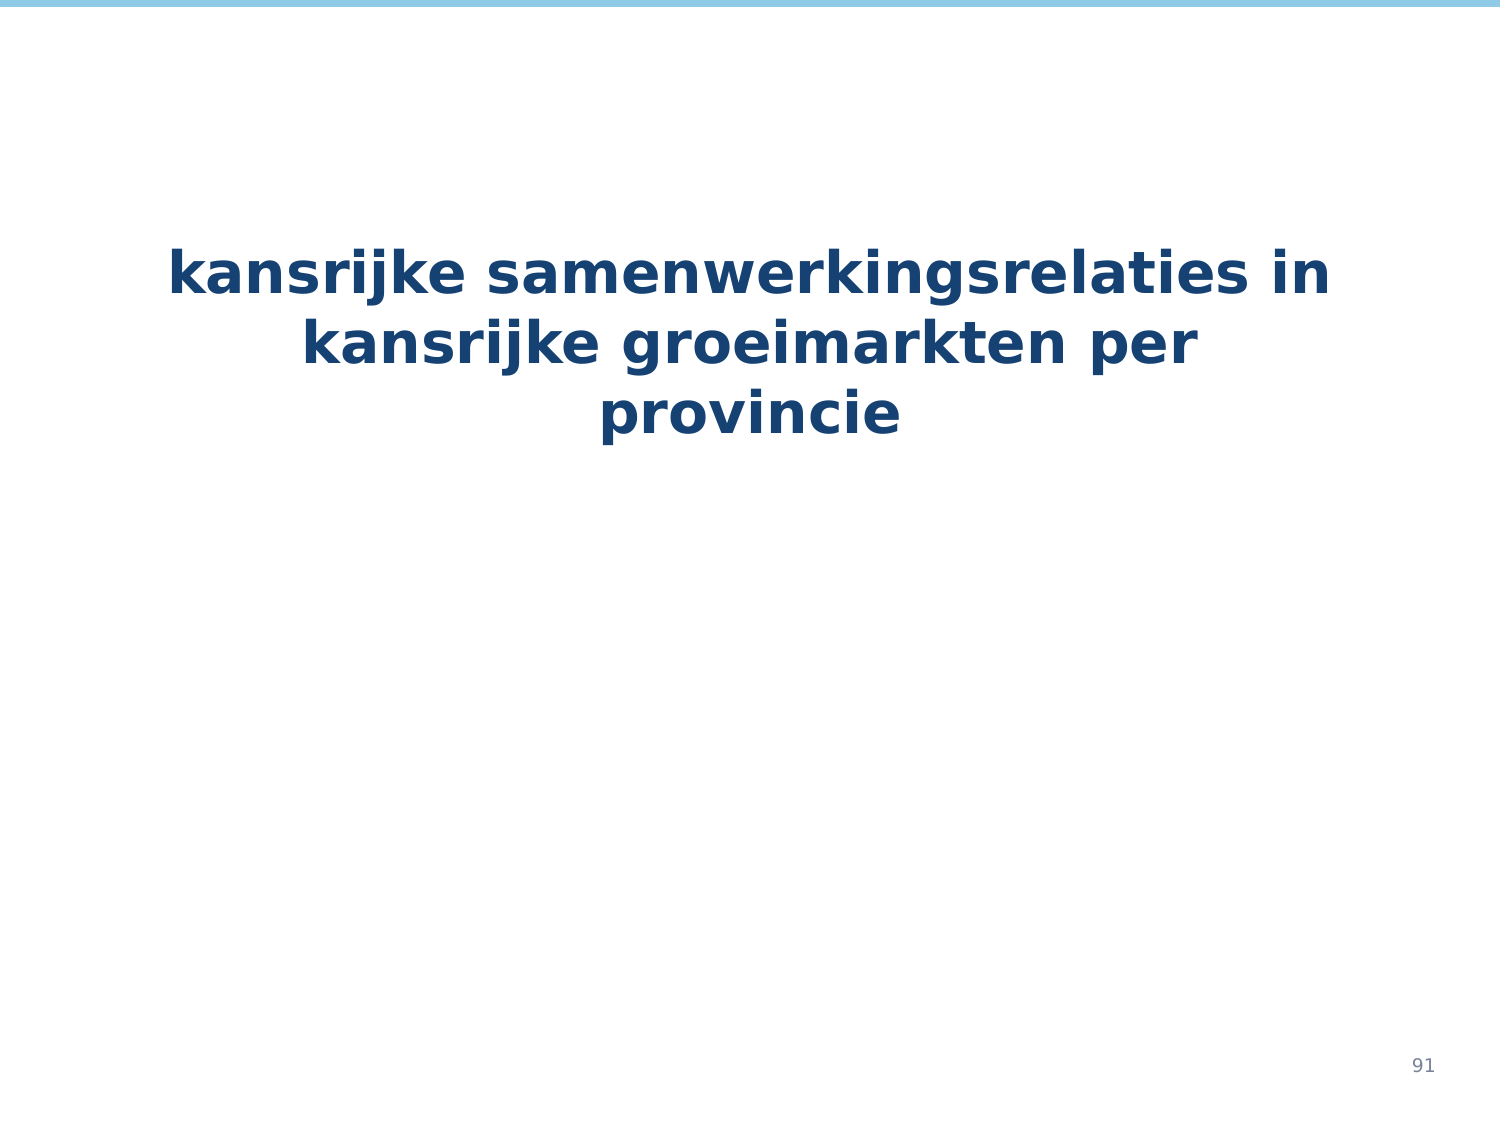

kansrijke samenwerkingsrelaties in kansrijke groeimarkten per provincie
91